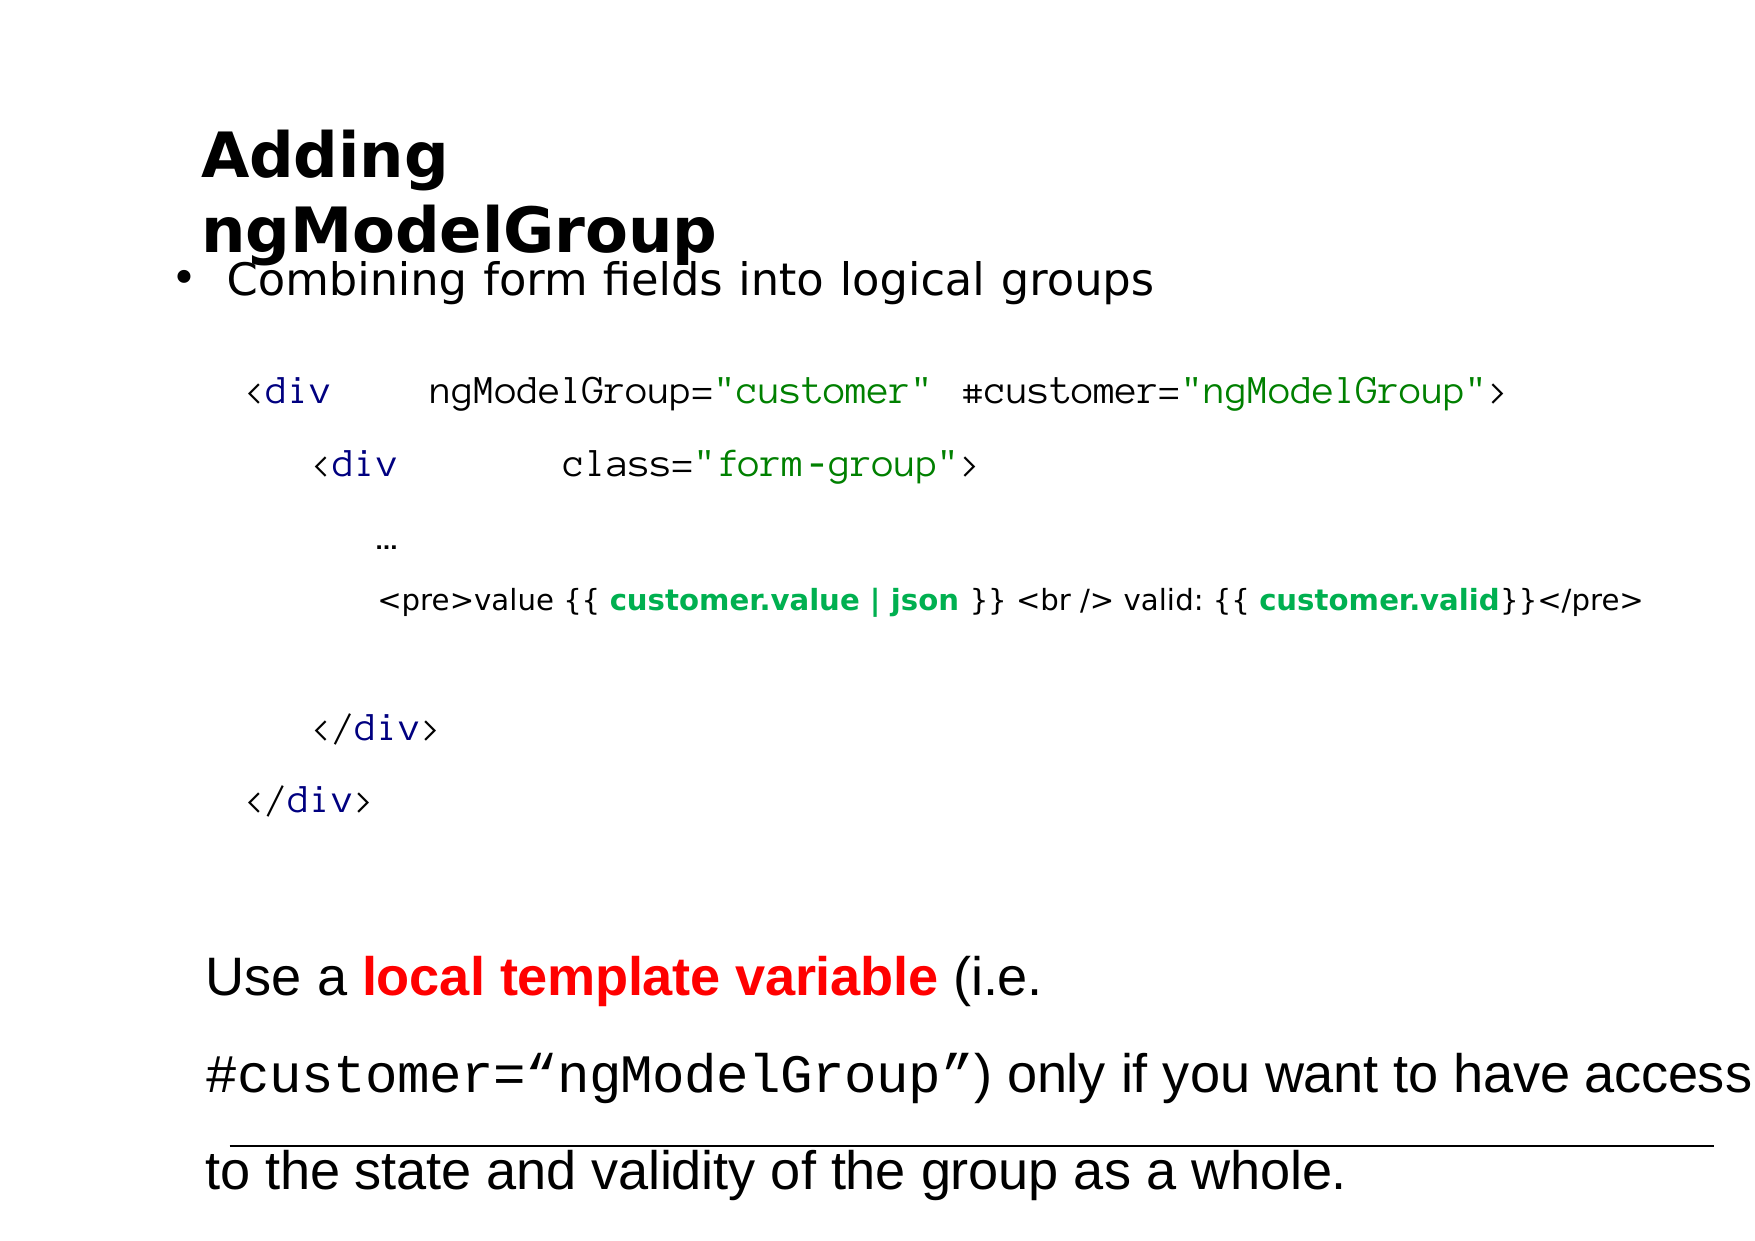

Adding ngModelGroup
Combining form fields into logical groups

<div	ngModelGroup="customer"	#customer="ngModelGroup">
<div	class="form‐group">
…
<pre>value {{ customer.value | json }} <br /> valid: {{ customer.valid}}</pre>

</div>
</div>

Use a local template variable (i.e.
#customer=“ngModelGroup”) only if you want to have access to the state and validity of the group as a whole.